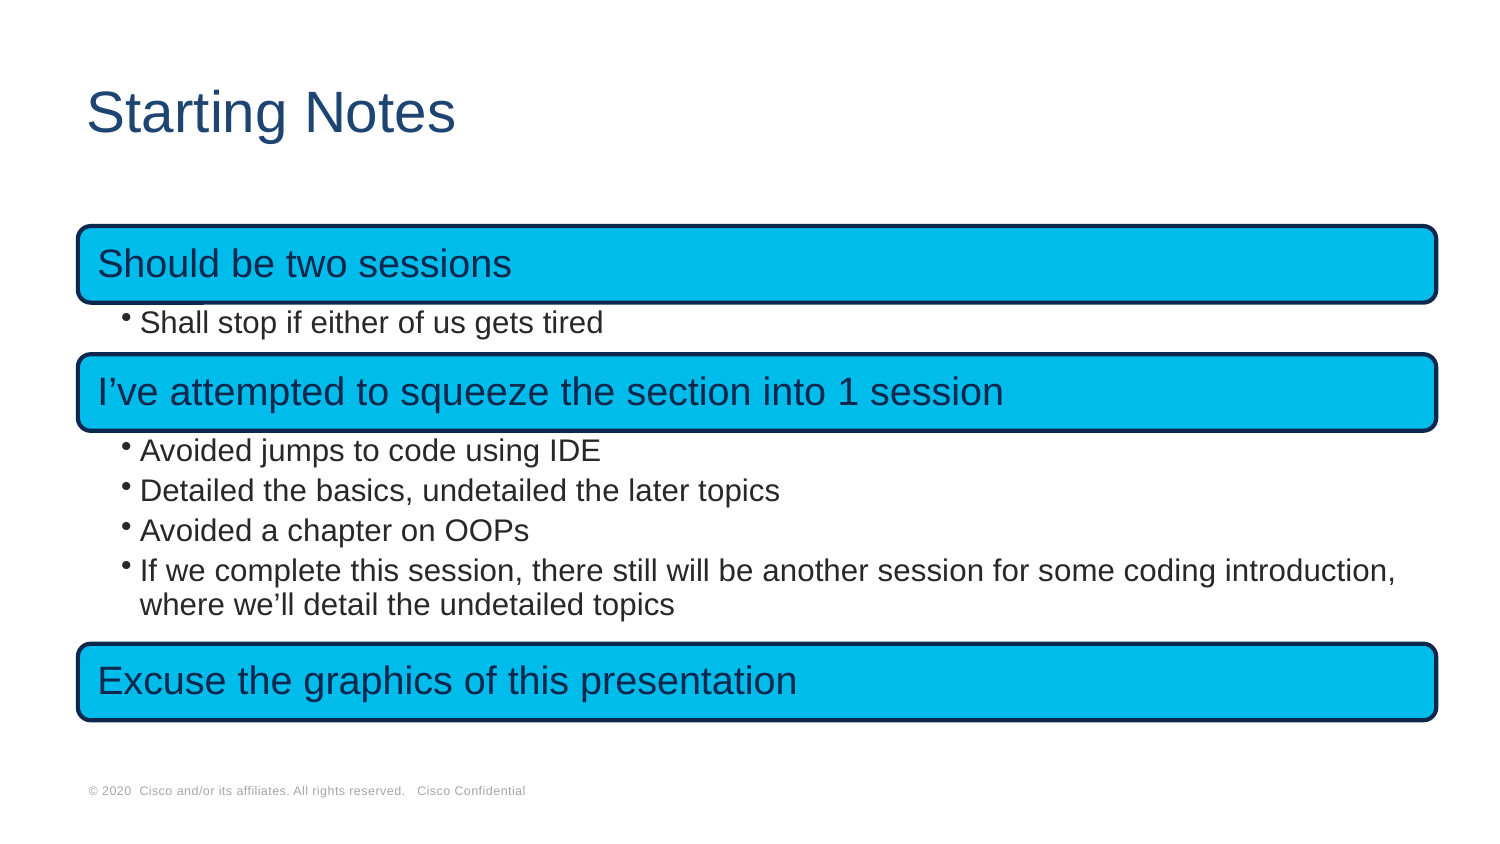

# Starting Notes
Should be two sessions
Shall stop if either of us gets tired
I’ve attempted to squeeze the section into 1 session
Avoided jumps to code using IDE
Detailed the basics, undetailed the later topics
Avoided a chapter on OOPs
If we complete this session, there still will be another session for some coding introduction, where we’ll detail the undetailed topics
Excuse the graphics of this presentation